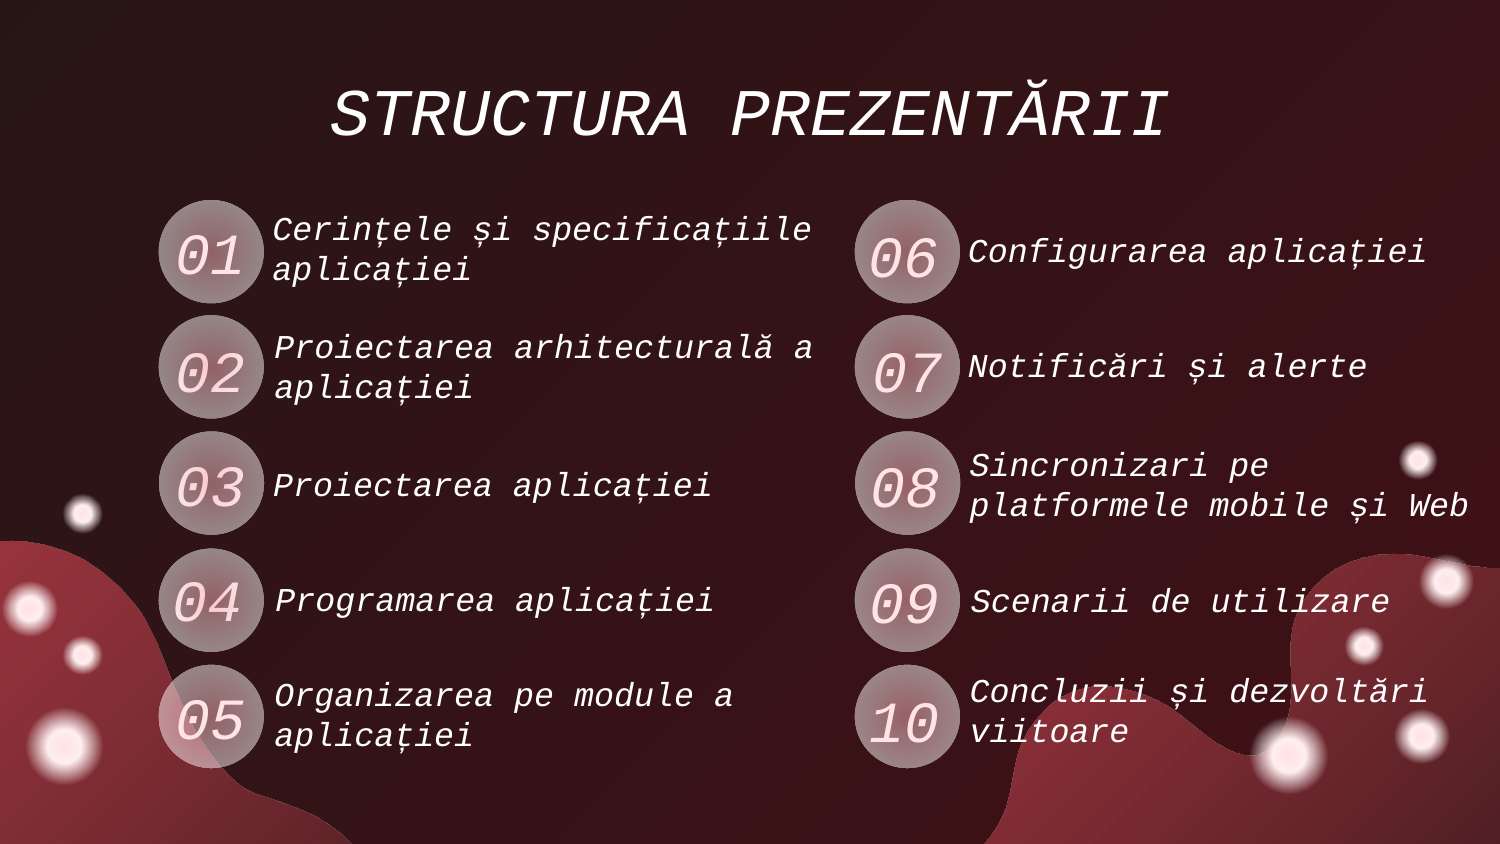

# STRUCTURA PREZENTĂRII
Cerințele și specificațiile aplicației
Configurarea aplicației

01
06
Proiectarea arhitecturală a aplicației
Notificări și alerte
07
02

Proiectarea aplicației
08

Sincronizari pe platformele mobile și Web
03
Programarea aplicației
04
Scenarii de utilizare

09
Concluzii și dezvoltări viitoare
Organizarea pe module a aplicației
05

10